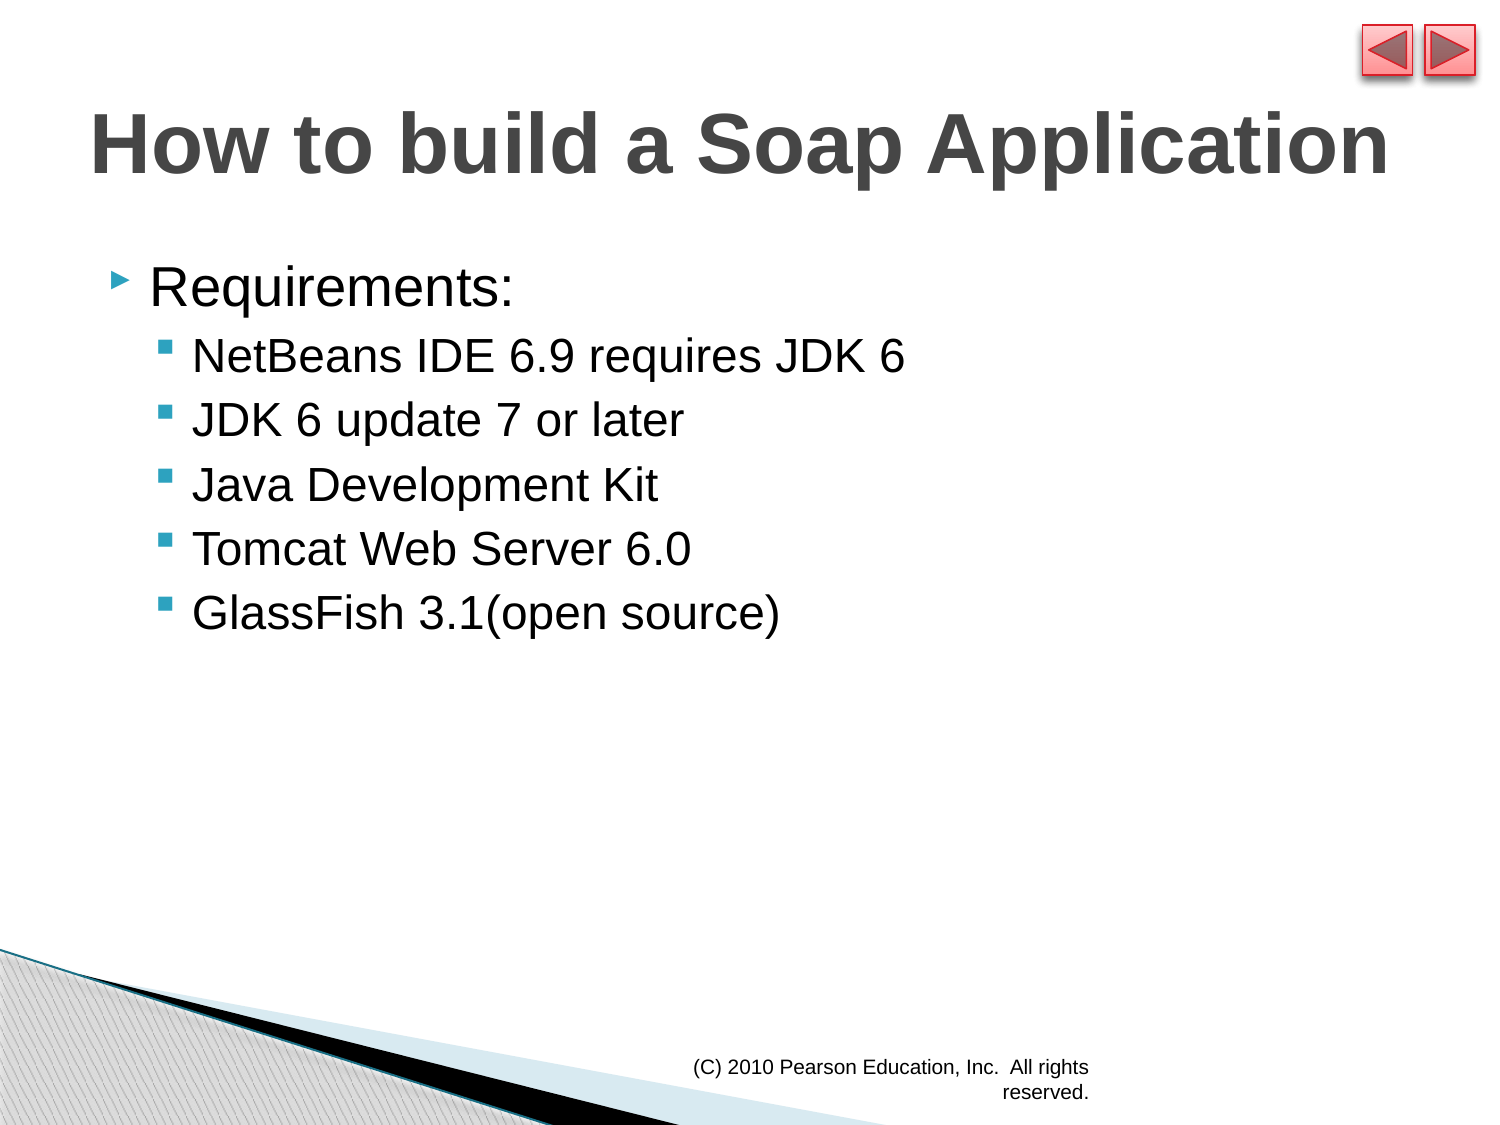

# How to build a Soap Application
Requirements:
NetBeans IDE 6.9 requires JDK 6
JDK 6 update 7 or later
Java Development Kit
Tomcat Web Server 6.0
GlassFish 3.1(open source)
(C) 2010 Pearson Education, Inc.  All rights reserved.